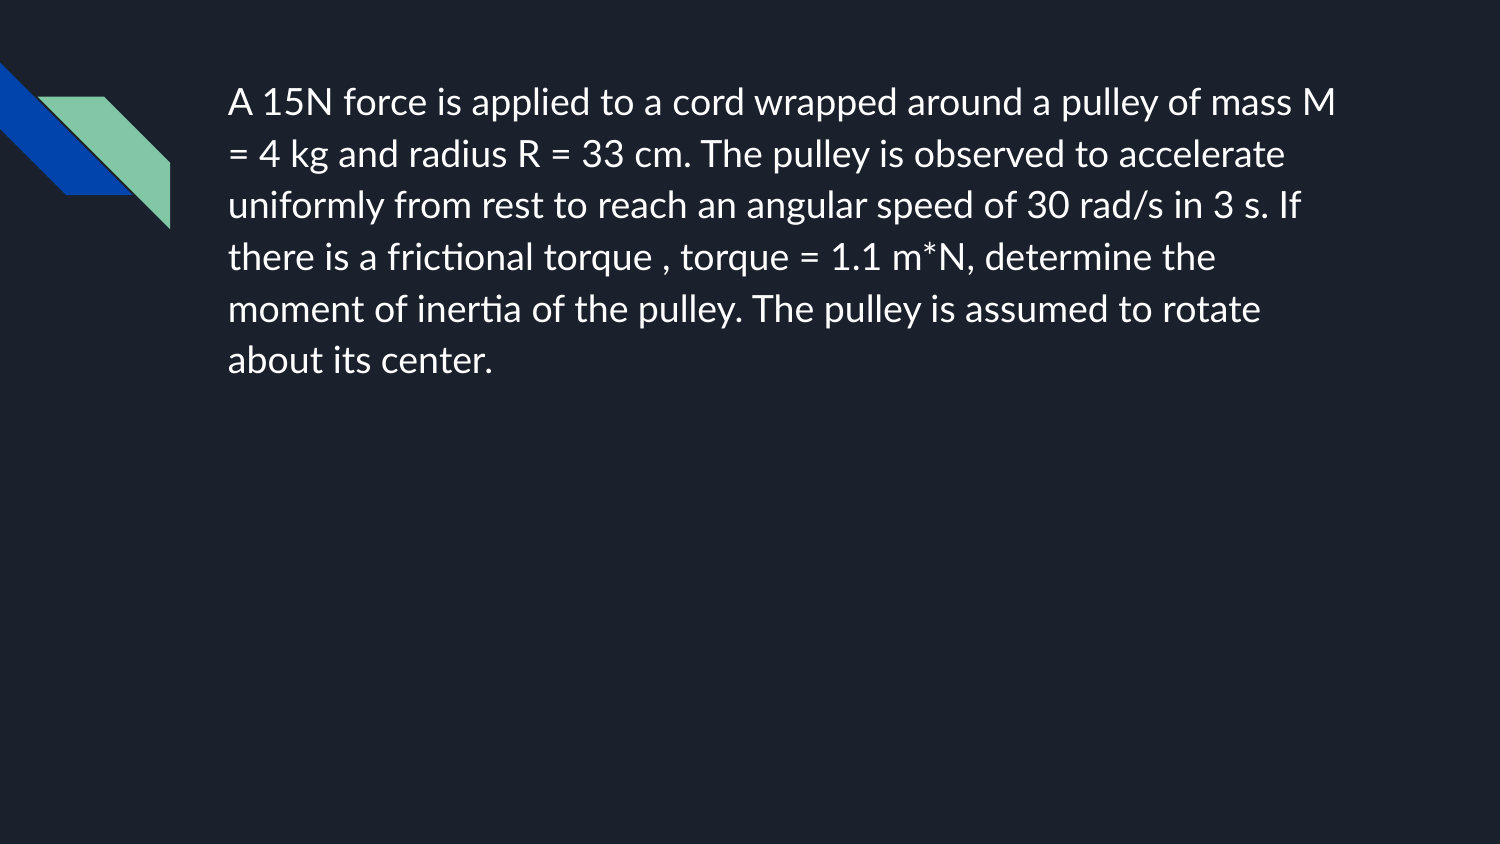

A 15N force is applied to a cord wrapped around a pulley of mass M = 4 kg and radius R = 33 cm. The pulley is observed to accelerate uniformly from rest to reach an angular speed of 30 rad/s in 3 s. If there is a frictional torque , torque = 1.1 m*N, determine the moment of inertia of the pulley. The pulley is assumed to rotate about its center.